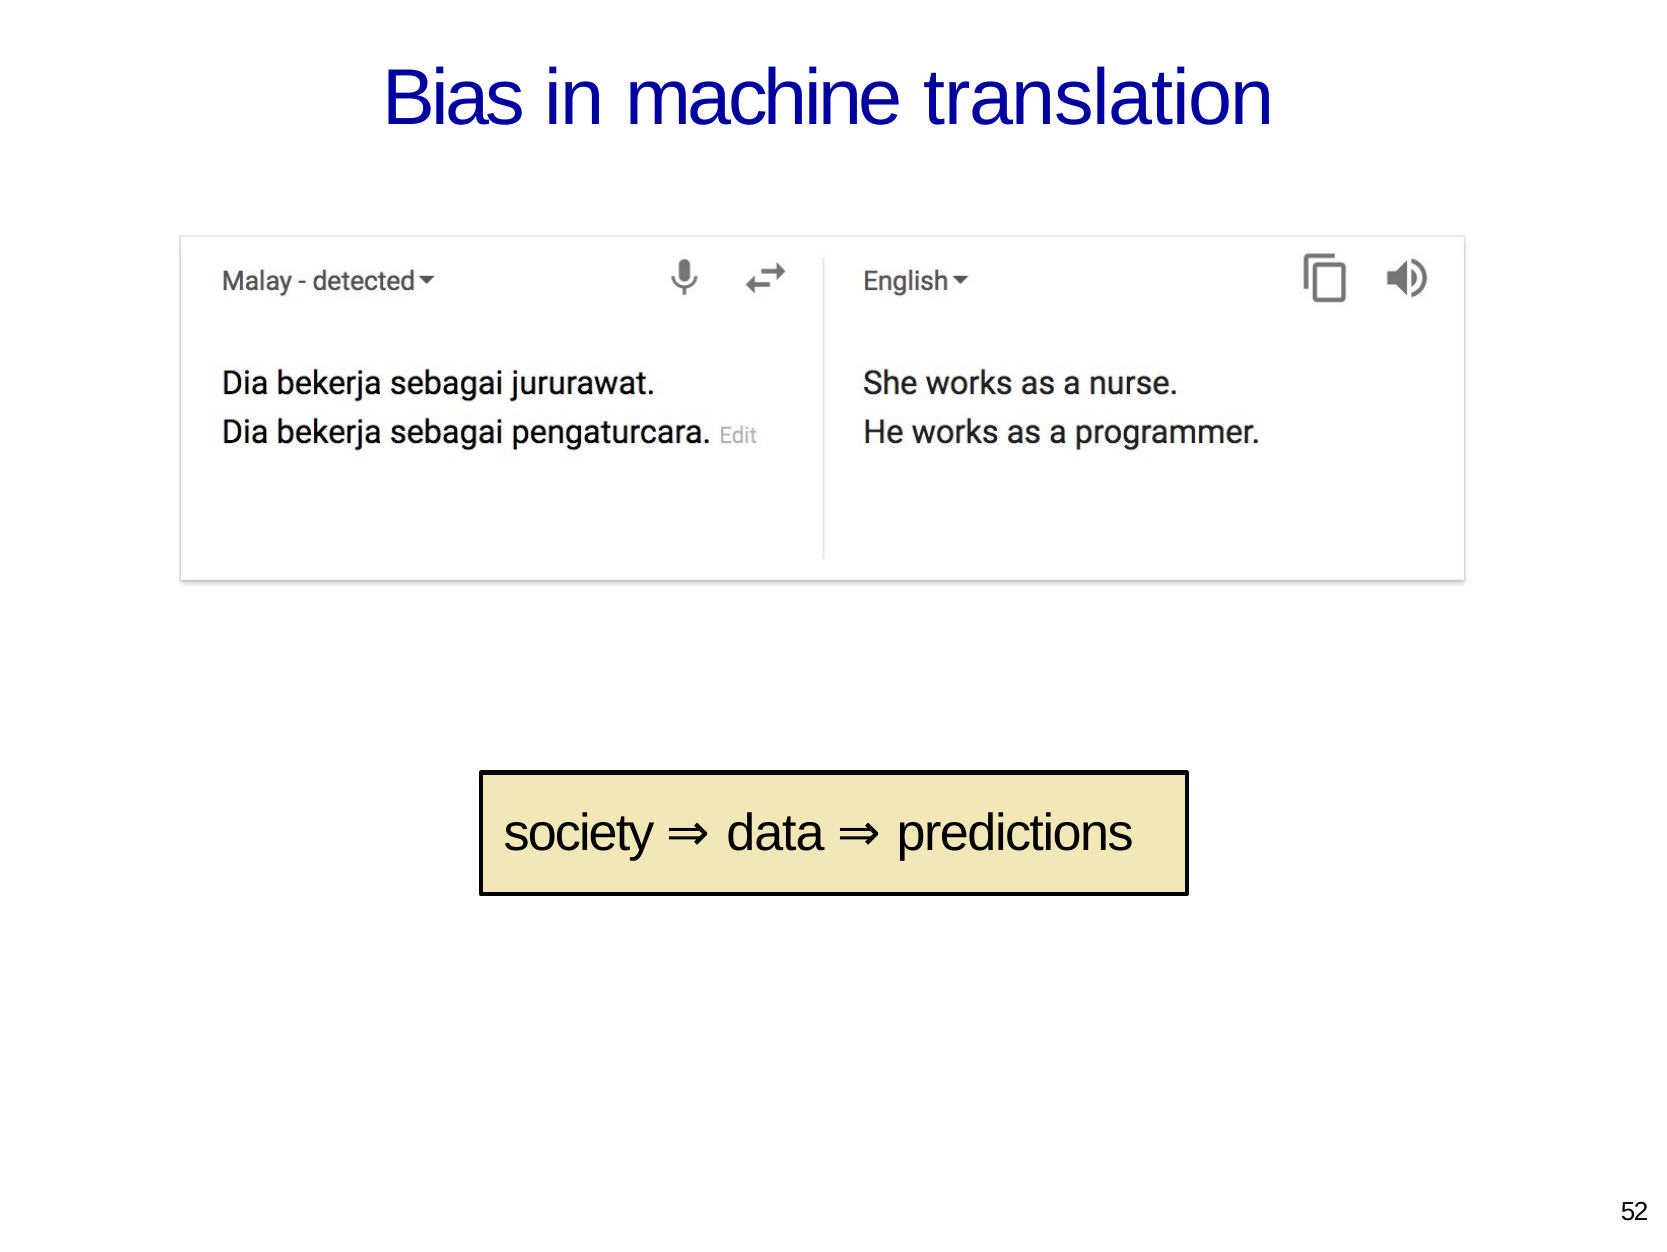

# Bias in machine translation

society ⇒ data ⇒ predictions
52